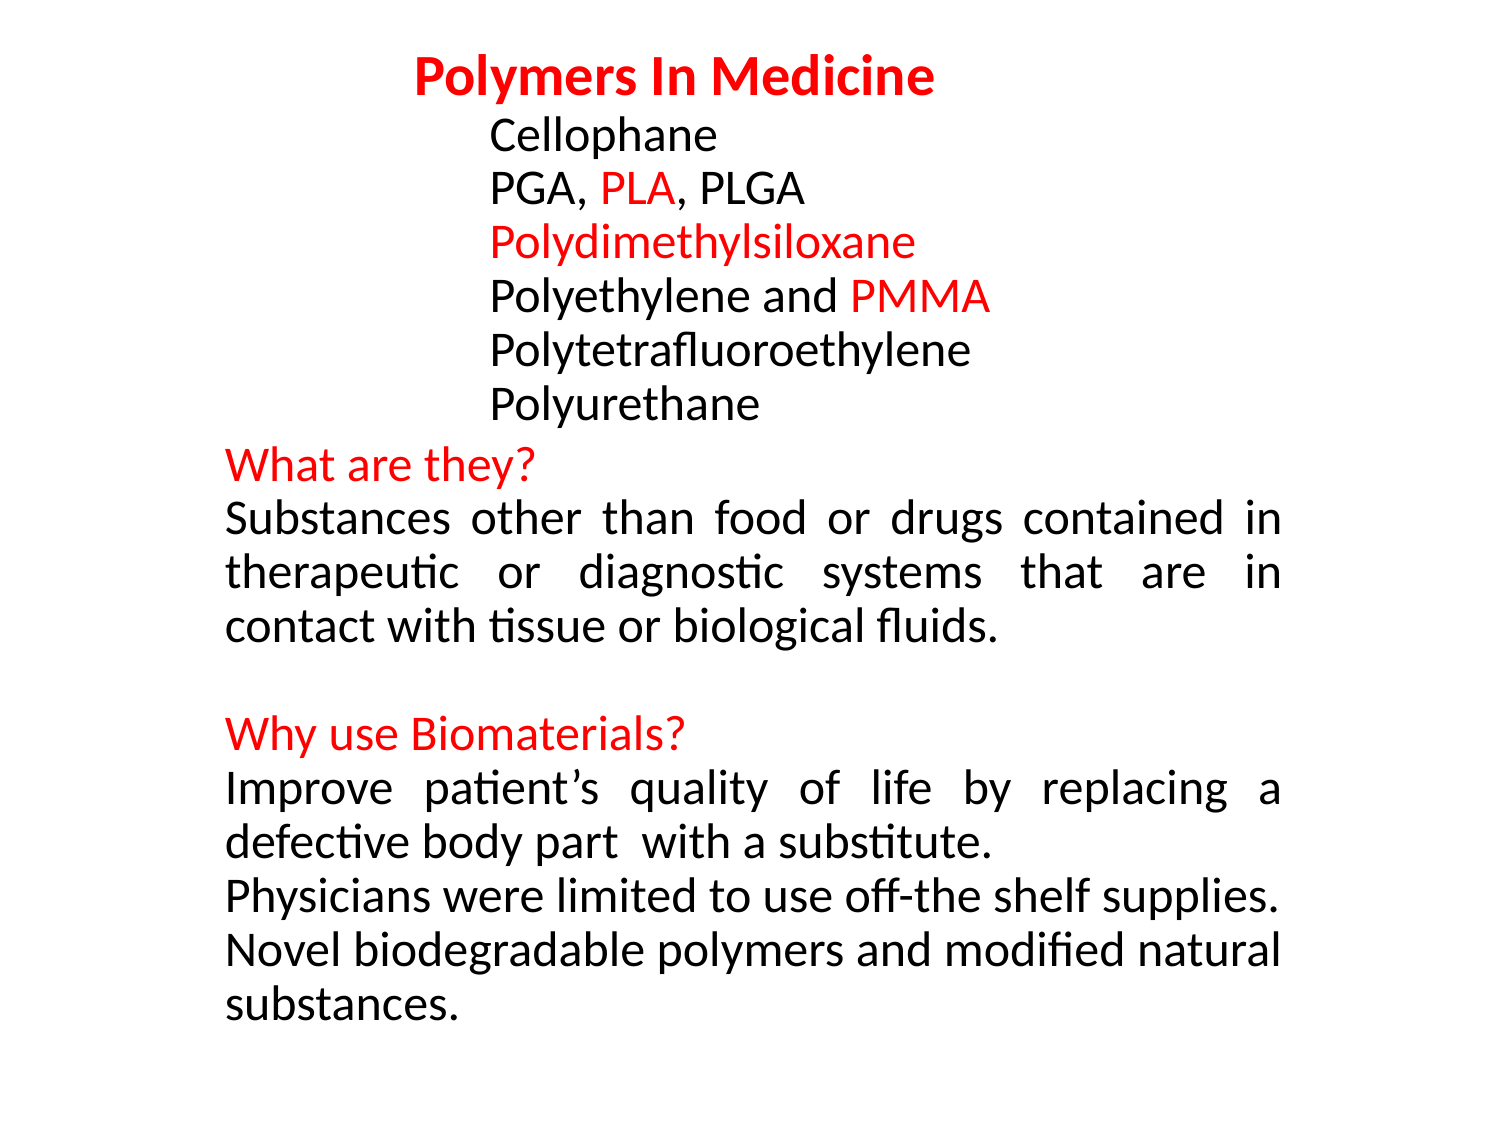

Polymers In Medicine
Cellophane
PGA, PLA, PLGA
Polydimethylsiloxane
Polyethylene and PMMA
Polytetrafluoroethylene
Polyurethane
What are they?
Substances other than food or drugs contained in therapeutic or diagnostic systems that are in contact with tissue or biological fluids.

Why use Biomaterials?
Improve patient’s quality of life by replacing a defective body part  with a substitute.
Physicians were limited to use off-the shelf supplies.
Novel biodegradable polymers and modified natural substances.